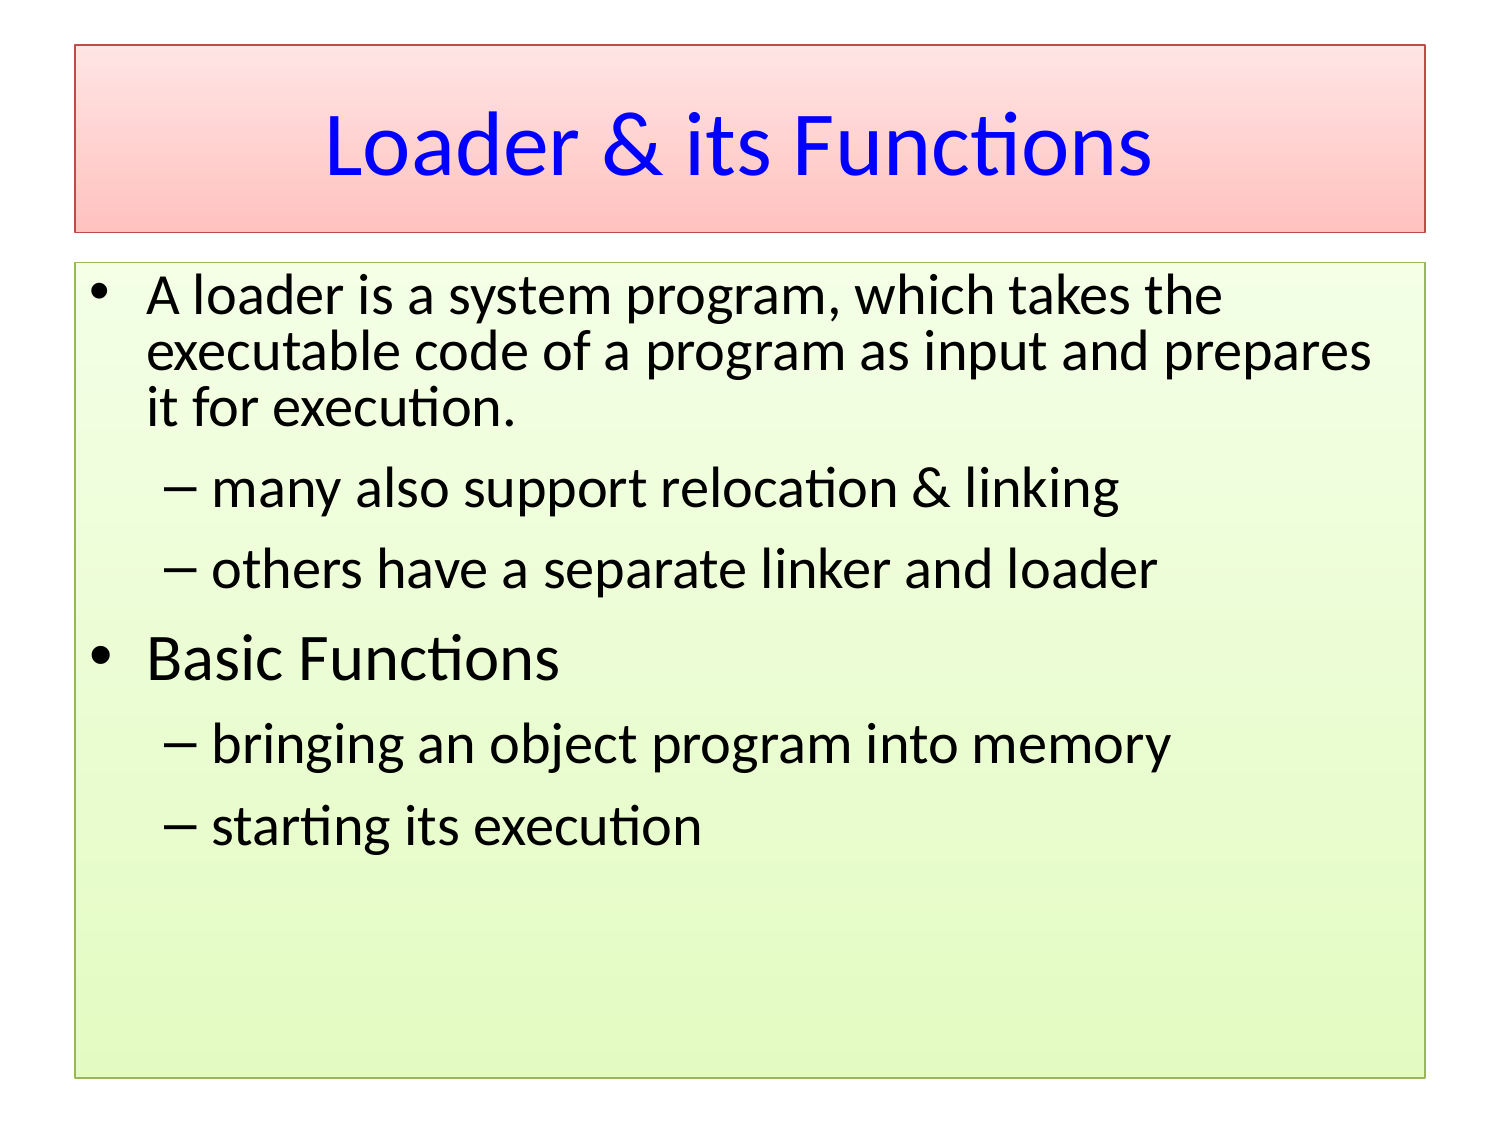

Loader & its Functions
A loader is a system program, which takes the executable code of a program as input and prepares it for execution.
many also support relocation & linking
others have a separate linker and loader
Basic Functions
bringing an object program into memory
starting its execution